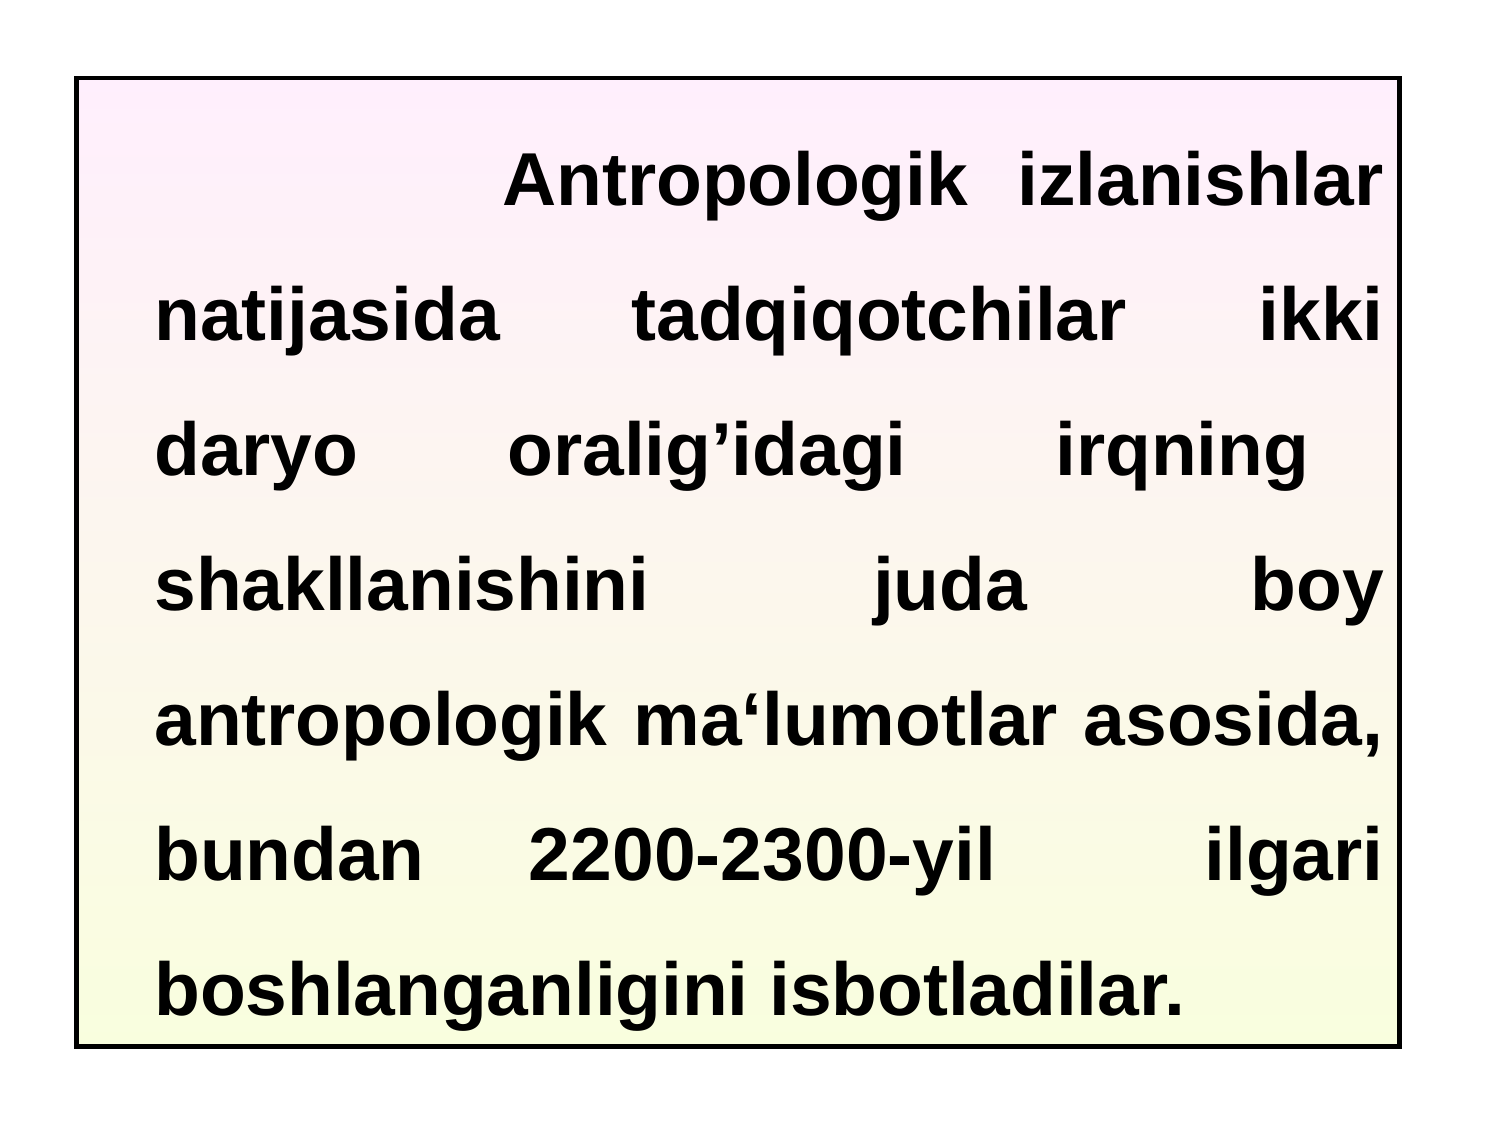

Antropologik izlanishlar natijasida tadqiqotchilar ikki daryo  oralig’idagi  irqning  shakllanishini juda boy antropologik ma‘lumotlar asosida, bundan 2200-2300-yil  ilgari boshlanganligini isbotladilar.